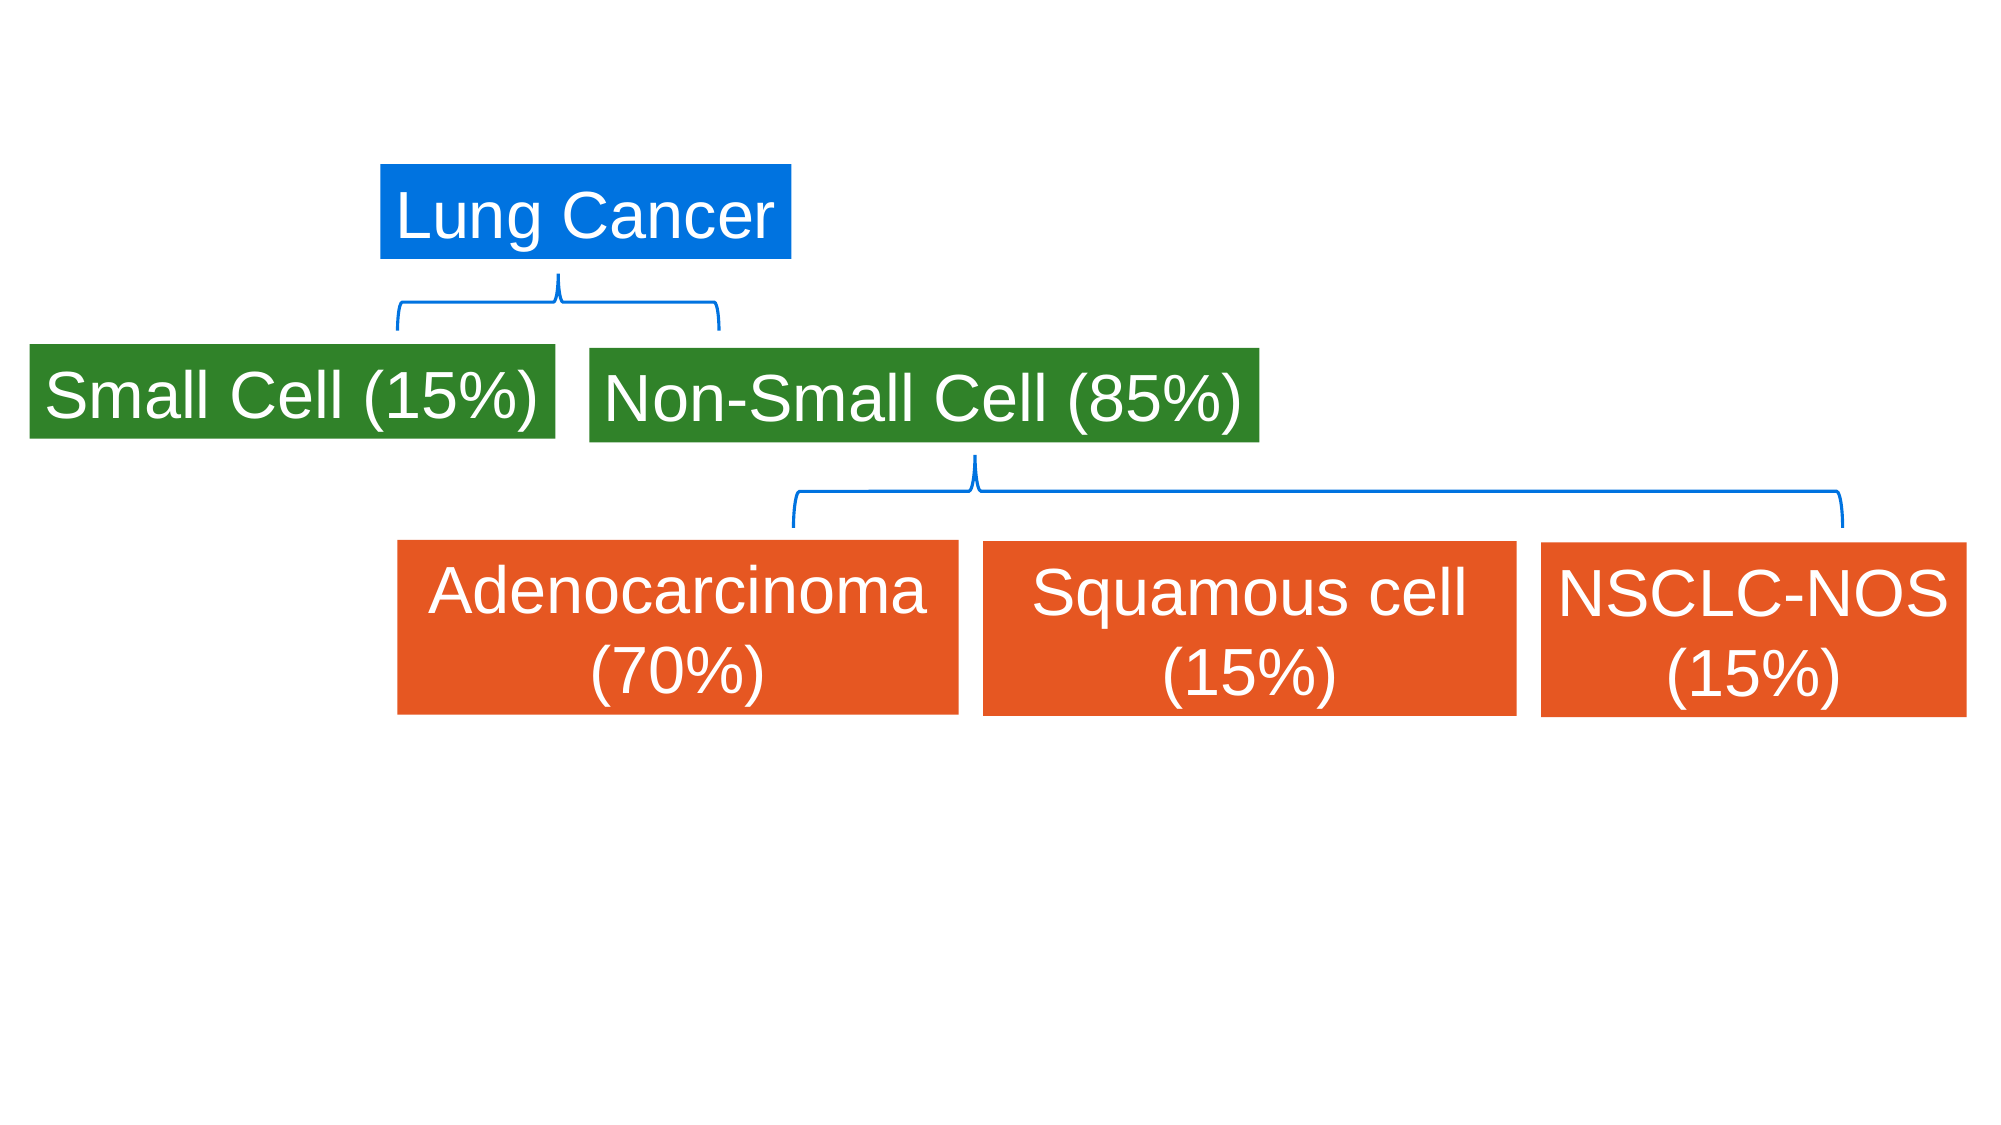

Lung Cancer
Small Cell (15%)
Non-Small Cell (85%)
Adenocarcinoma (70%)
Squamous cell (15%)
NSCLC-NOS
(15%)